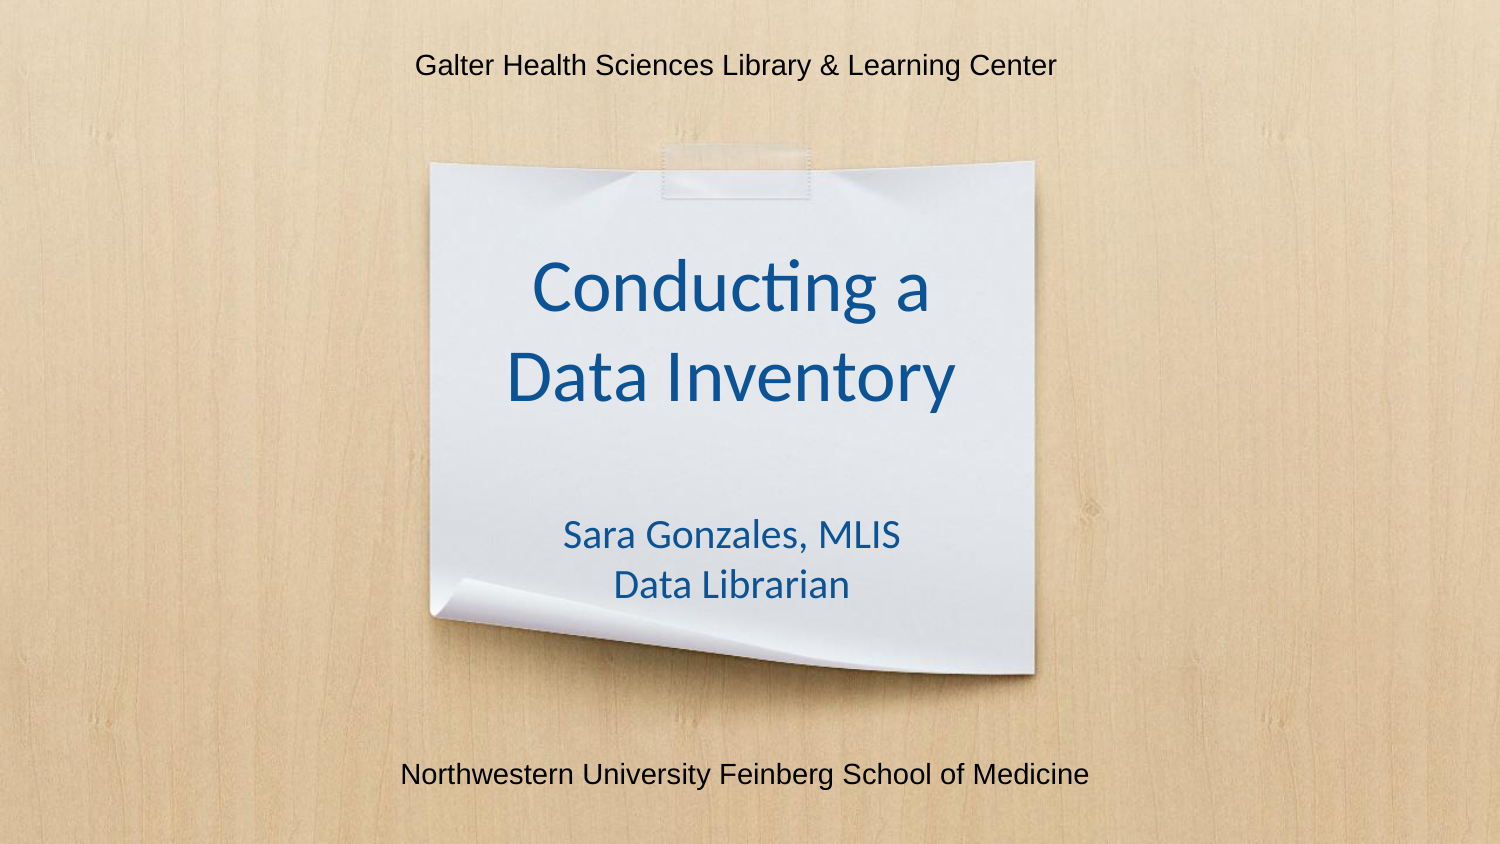

Galter Health Sciences Library & Learning Center
# Conducting a Data Inventory Sara Gonzales, MLIS Data Librarian
Northwestern University Feinberg School of Medicine